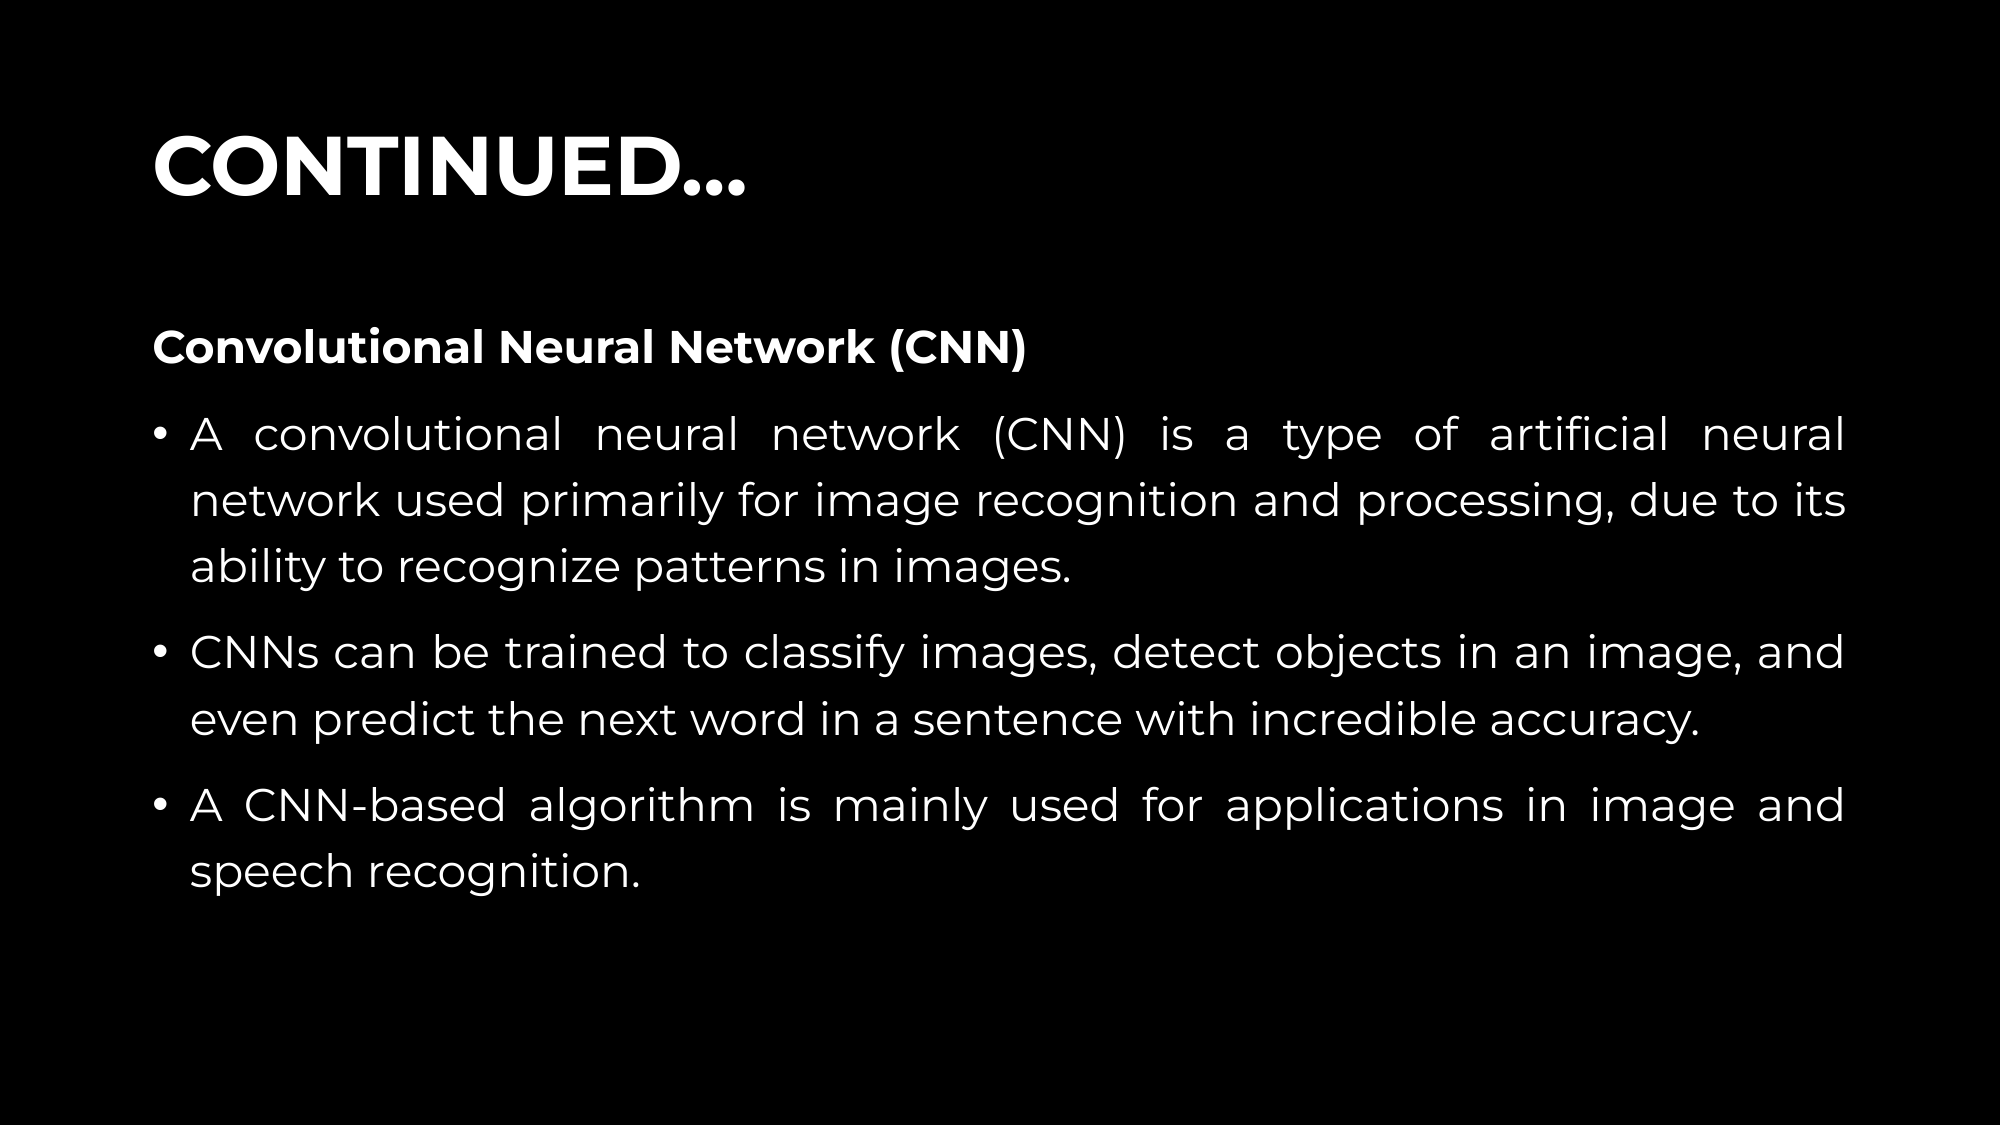

# CONTINUED…
Convolutional Neural Network (CNN)
A convolutional neural network (CNN) is a type of artificial neural network used primarily for image recognition and processing, due to its ability to recognize patterns in images.
CNNs can be trained to classify images, detect objects in an image, and even predict the next word in a sentence with incredible accuracy.
A CNN-based algorithm is mainly used for applications in image and speech recognition.